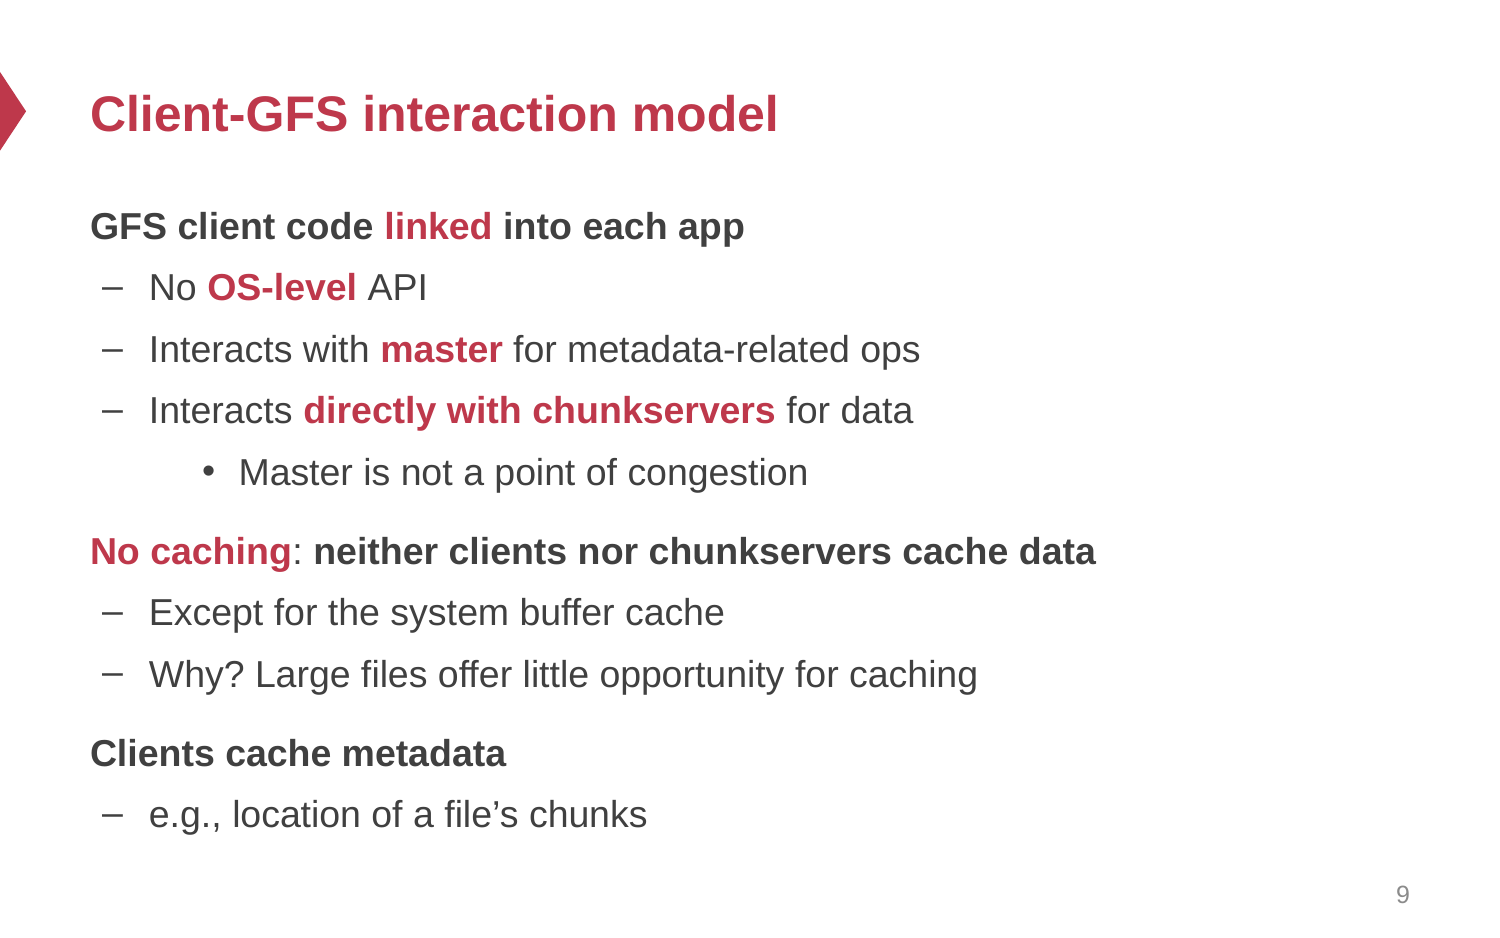

# Client-GFS interaction model
GFS client code linked into each app
No OS-level API
Interacts with master for metadata-related ops
Interacts directly with chunkservers for data
Master is not a point of congestion
No caching: neither clients nor chunkservers cache data
Except for the system buffer cache
Why? Large files offer little opportunity for caching
Clients cache metadata
e.g., location of a file’s chunks

9